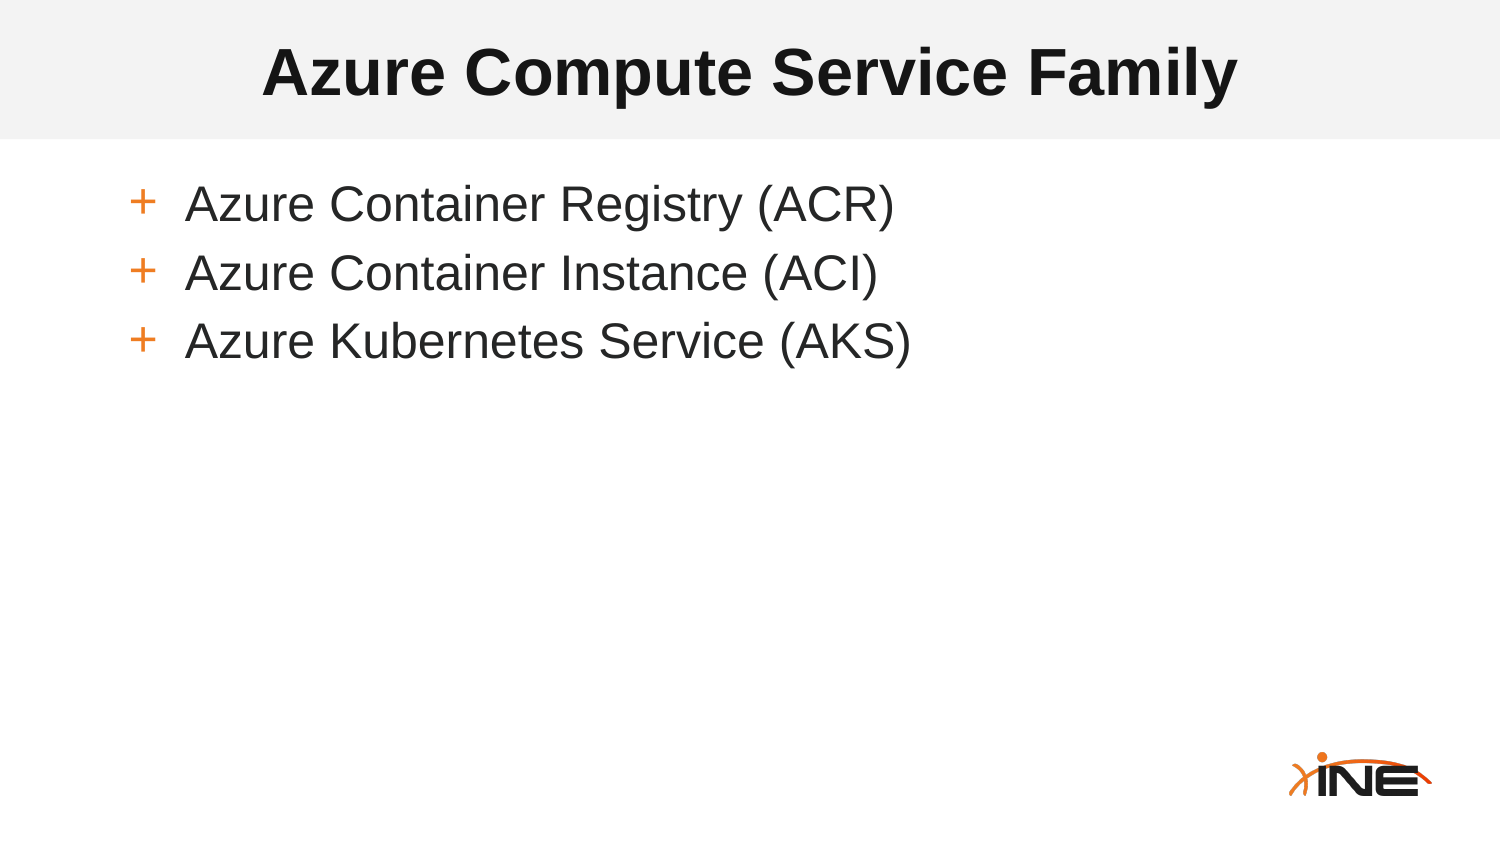

# Azure Compute Service Family
Azure Container Registry (ACR)
Azure Container Instance (ACI)
Azure Kubernetes Service (AKS)